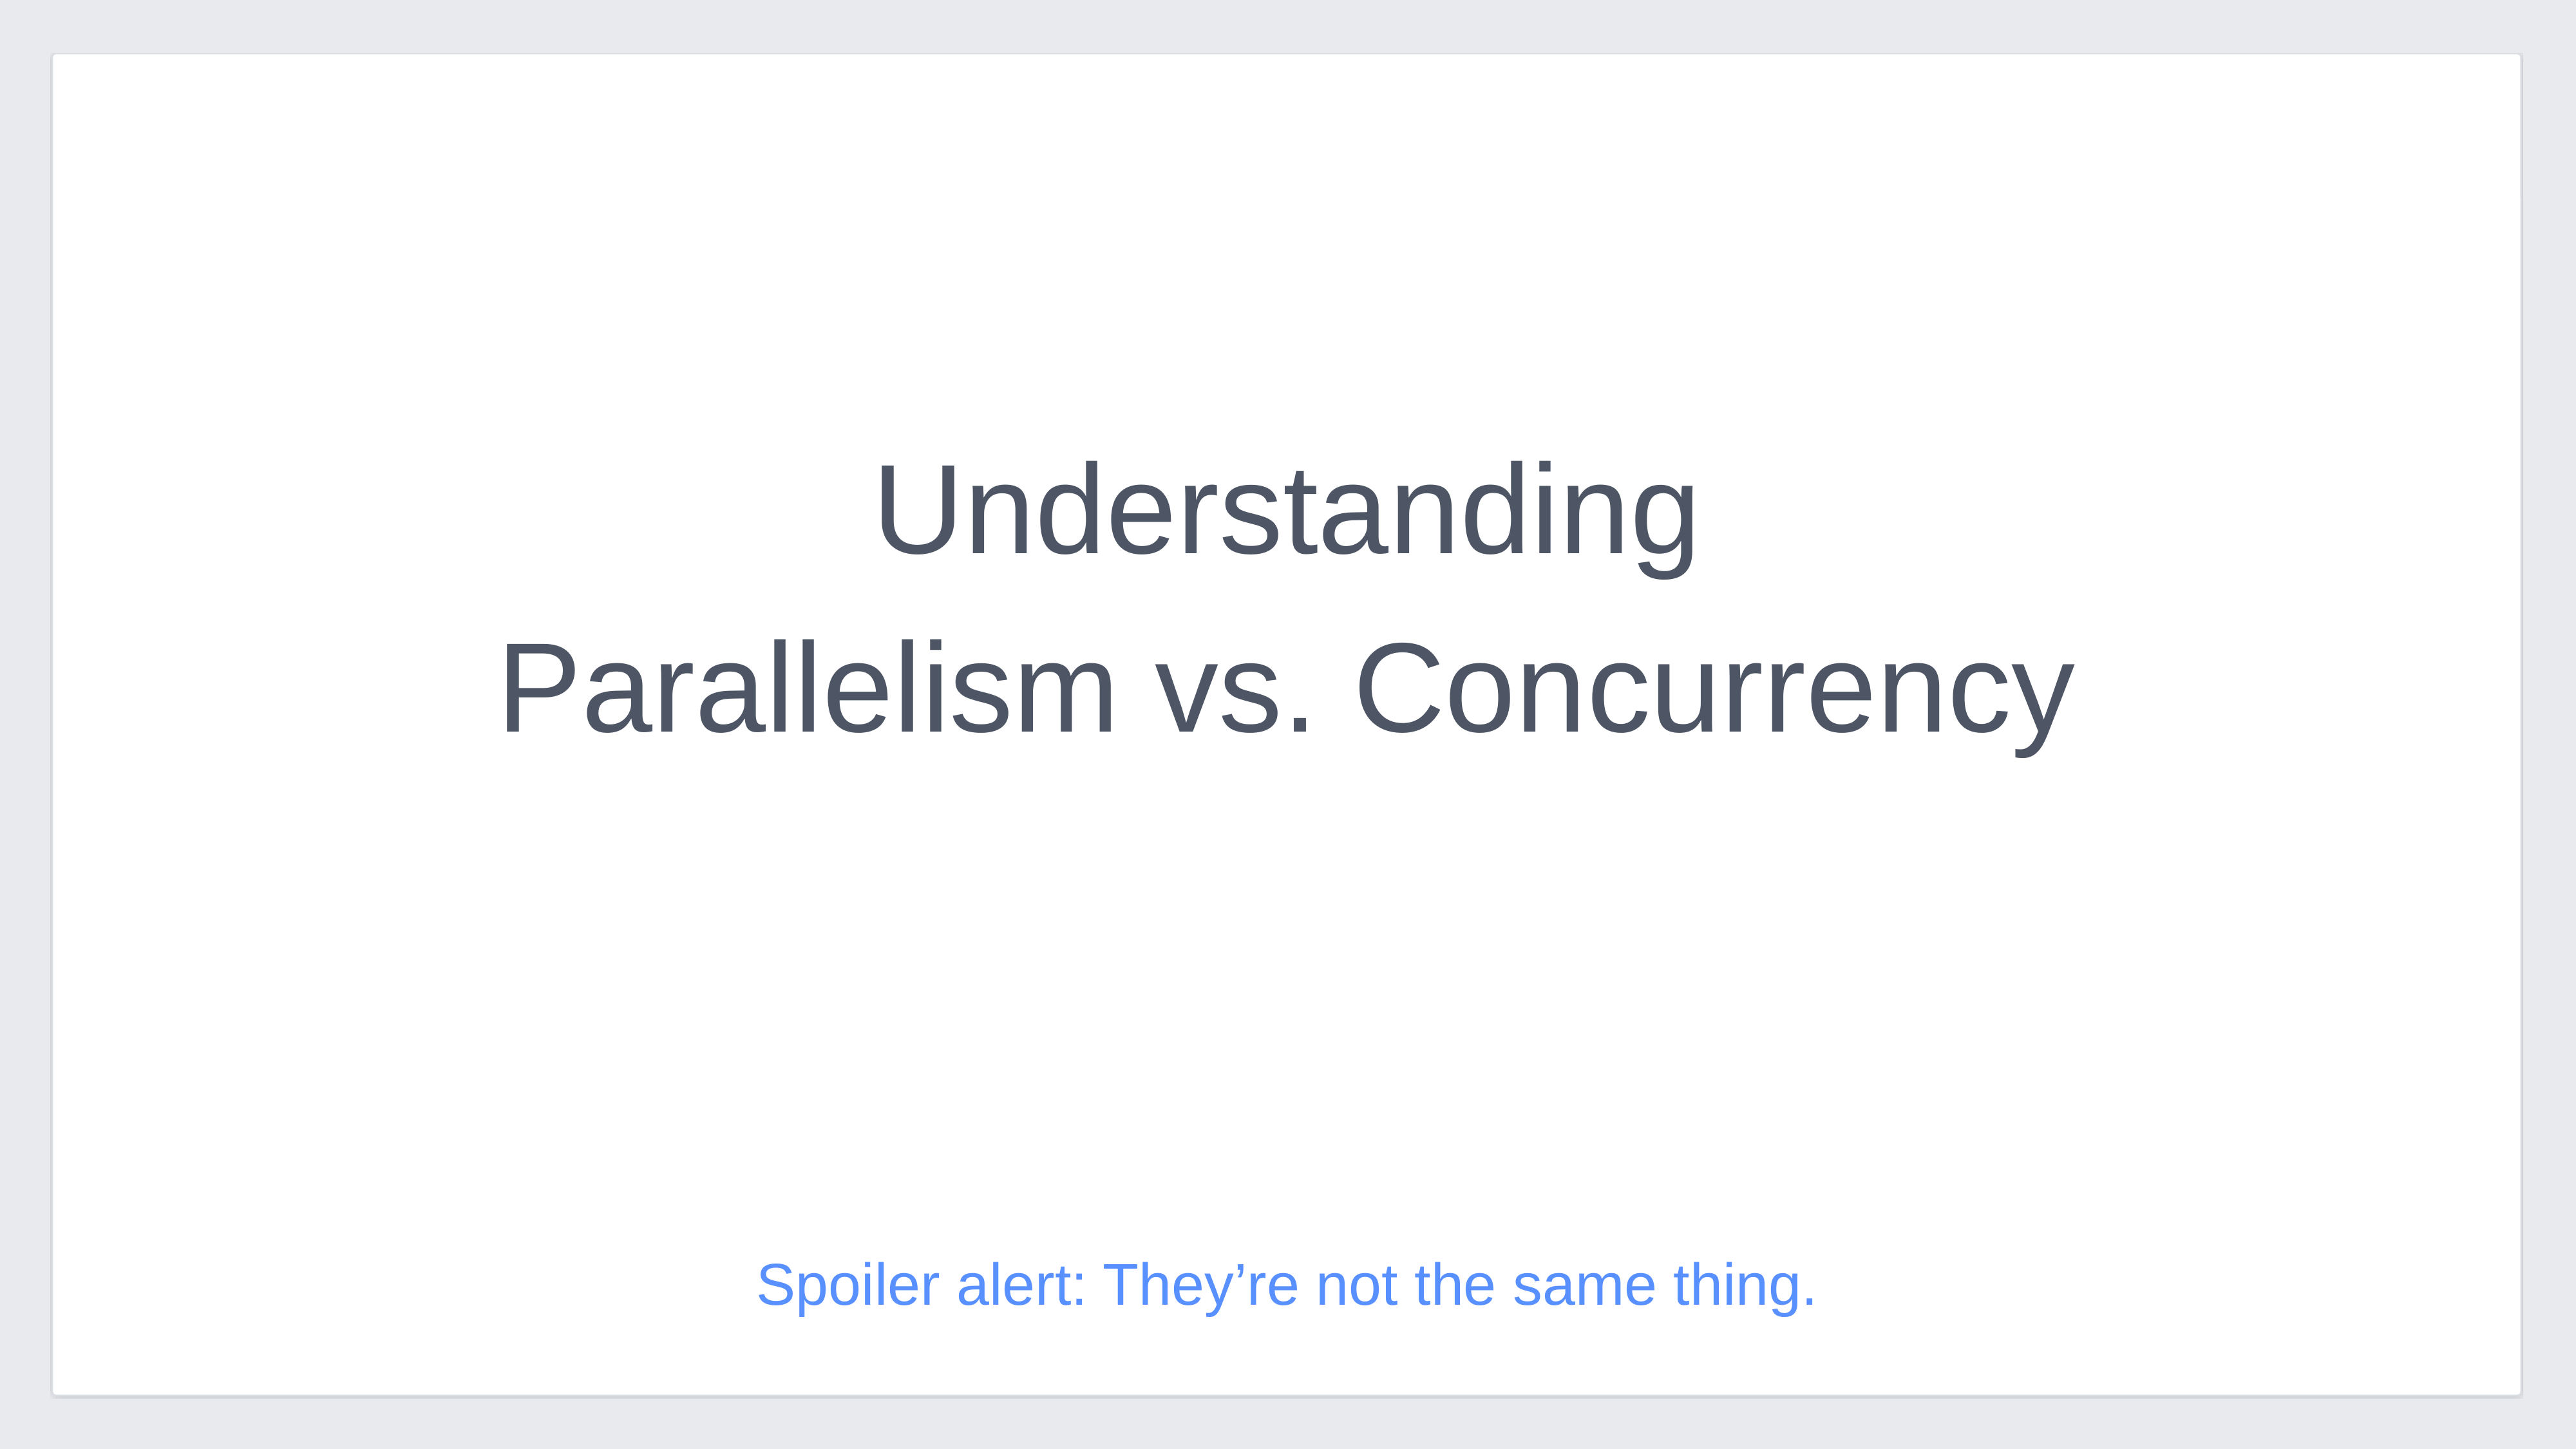

Understanding
Parallelism vs. Concurrency
Spoiler alert: They’re not the same thing.